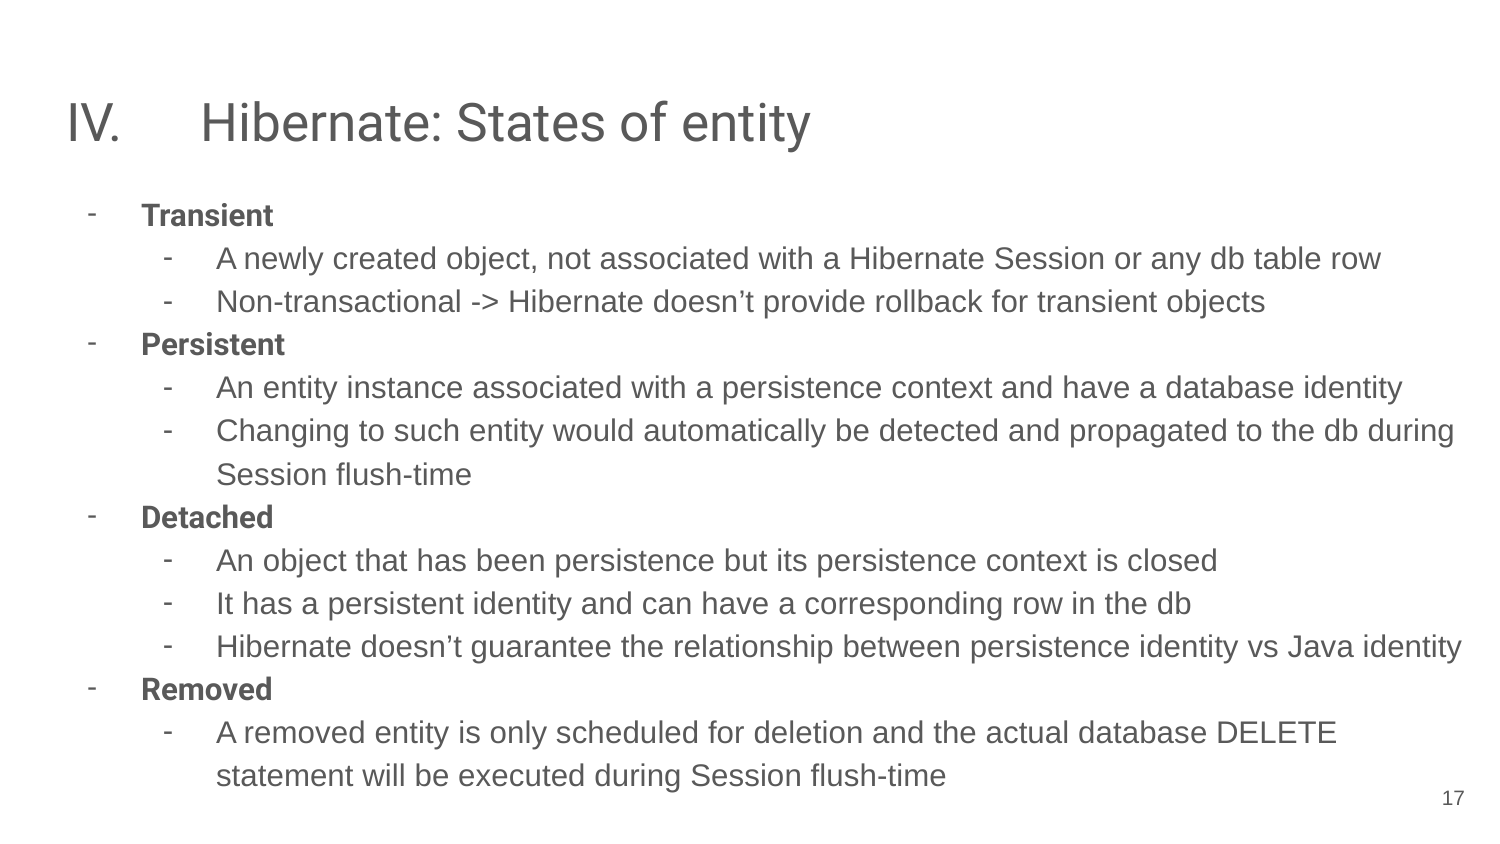

# IV.	 Hibernate: States of entity
Transient
A newly created object, not associated with a Hibernate Session or any db table row
Non-transactional -> Hibernate doesn’t provide rollback for transient objects
Persistent
An entity instance associated with a persistence context and have a database identity
Changing to such entity would automatically be detected and propagated to the db during Session flush-time
Detached
An object that has been persistence but its persistence context is closed
It has a persistent identity and can have a corresponding row in the db
Hibernate doesn’t guarantee the relationship between persistence identity vs Java identity
Removed
A removed entity is only scheduled for deletion and the actual database DELETE statement will be executed during Session flush-time
17